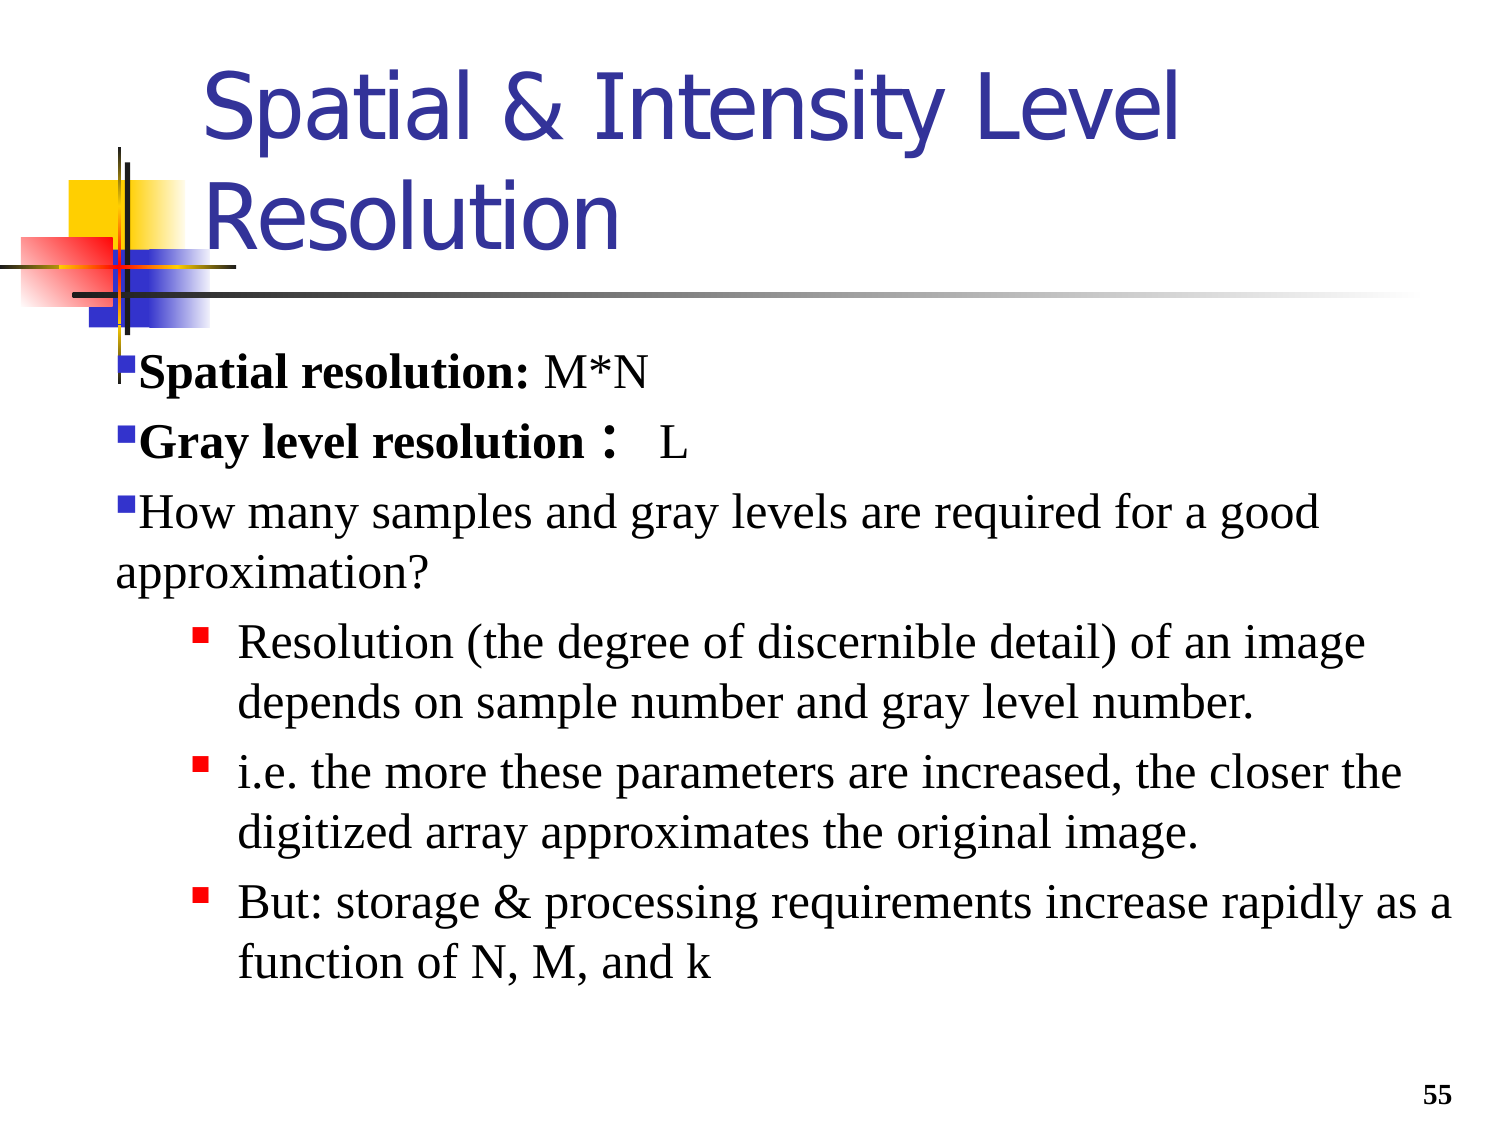

# Spatial & Intensity Level Resolution
Spatial resolution: M*N
Gray level resolution：L
How many samples and gray levels are required for a good approximation?
Resolution (the degree of discernible detail) of an image depends on sample number and gray level number.
i.e. the more these parameters are increased, the closer the digitized array approximates the original image.
But: storage & processing requirements increase rapidly as a function of N, M, and k
55